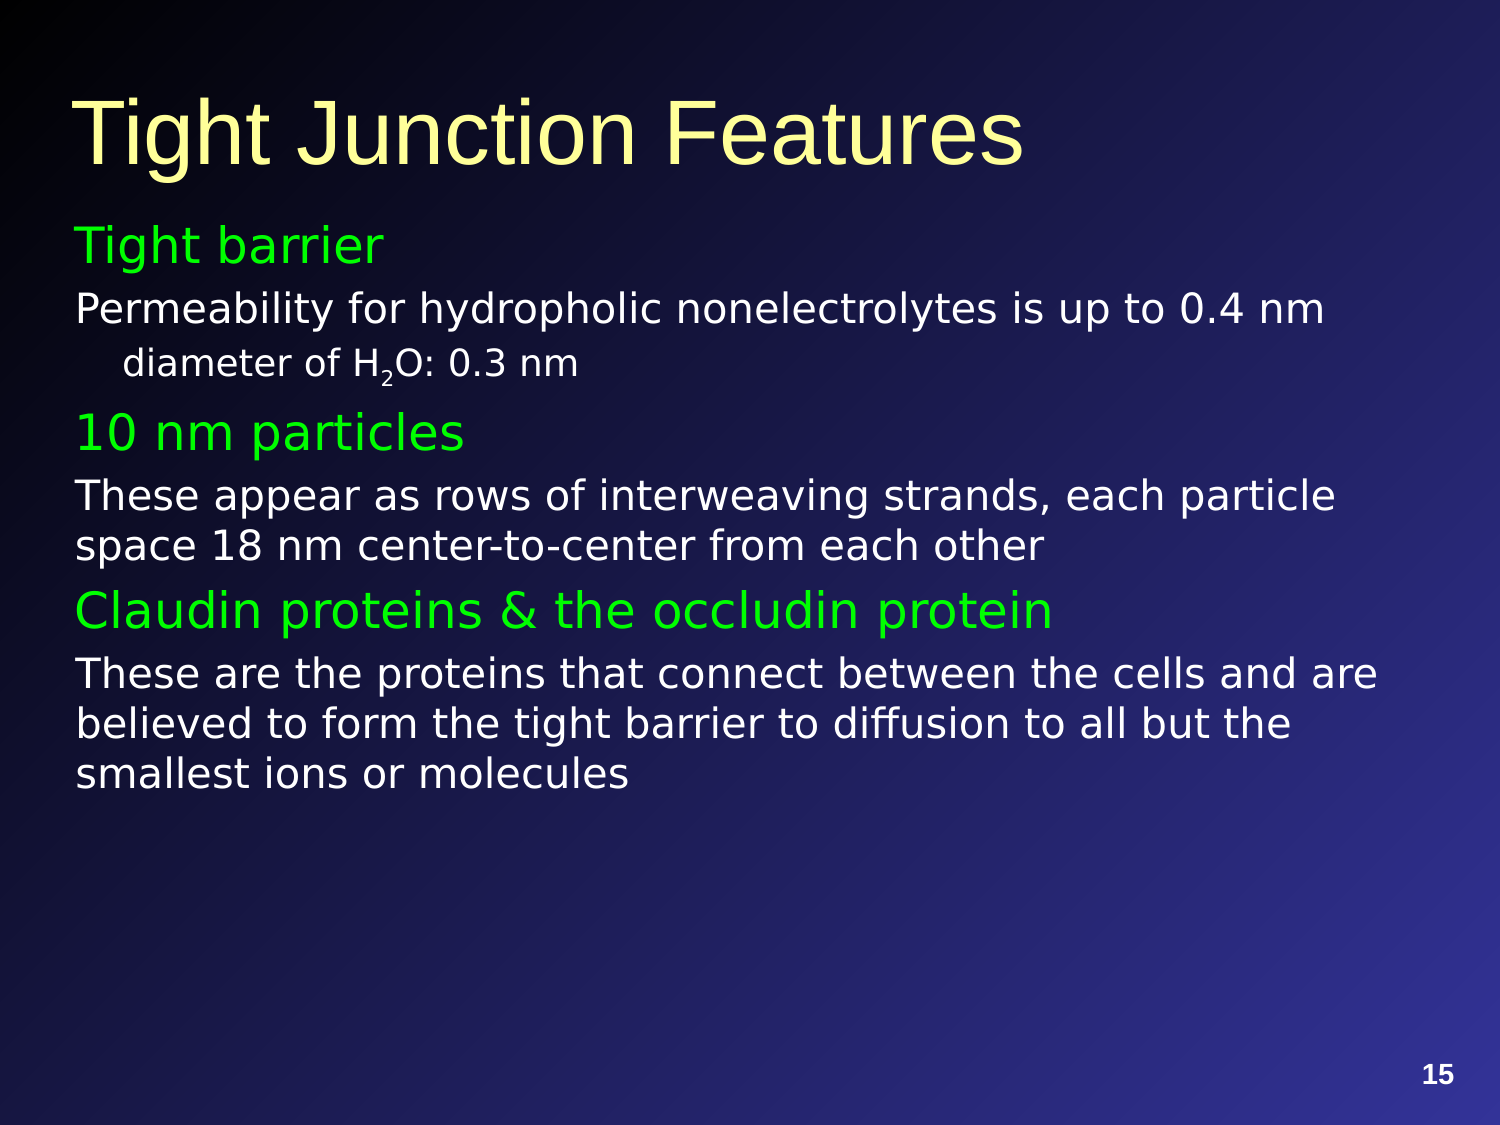

# Tight Junction Features
Tight barrier
Permeability for hydropholic nonelectrolytes is up to 0.4 nm
diameter of H2O: 0.3 nm
10 nm particles
These appear as rows of interweaving strands, each particle space 18 nm center-to-center from each other
Claudin proteins & the occludin protein
These are the proteins that connect between the cells and are believed to form the tight barrier to diffusion to all but the smallest ions or molecules

15